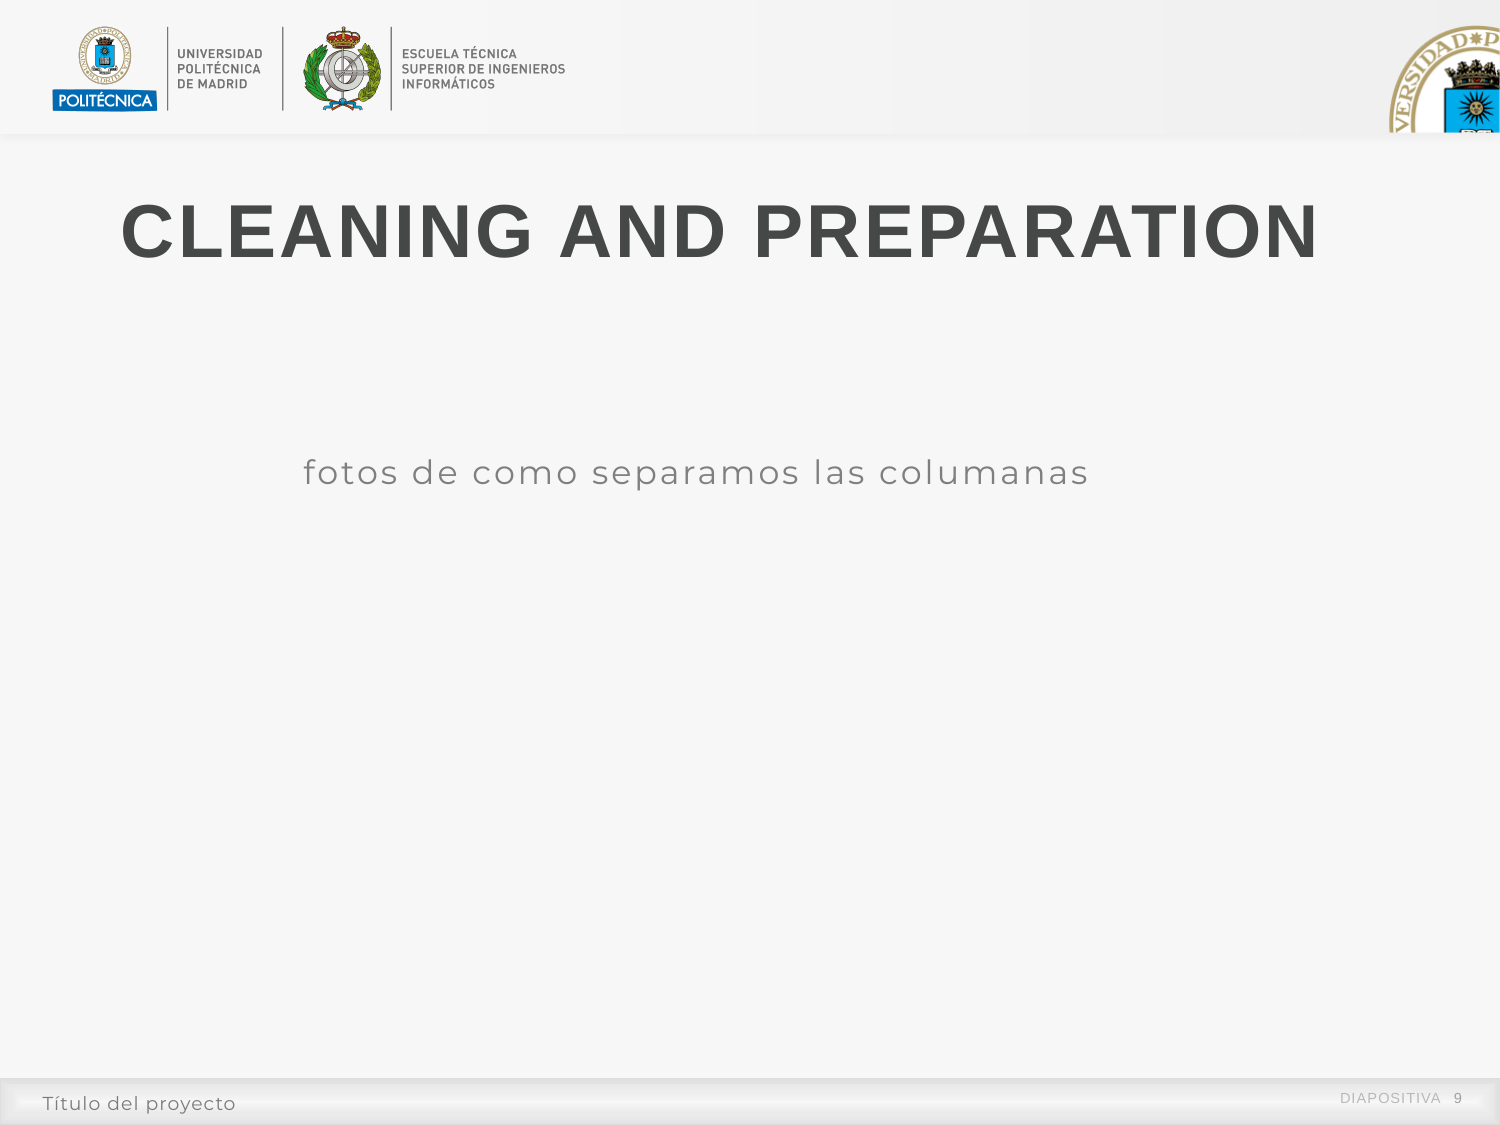

cleaning and preparation
fotos de como separamos las columanas
Título del proyecto